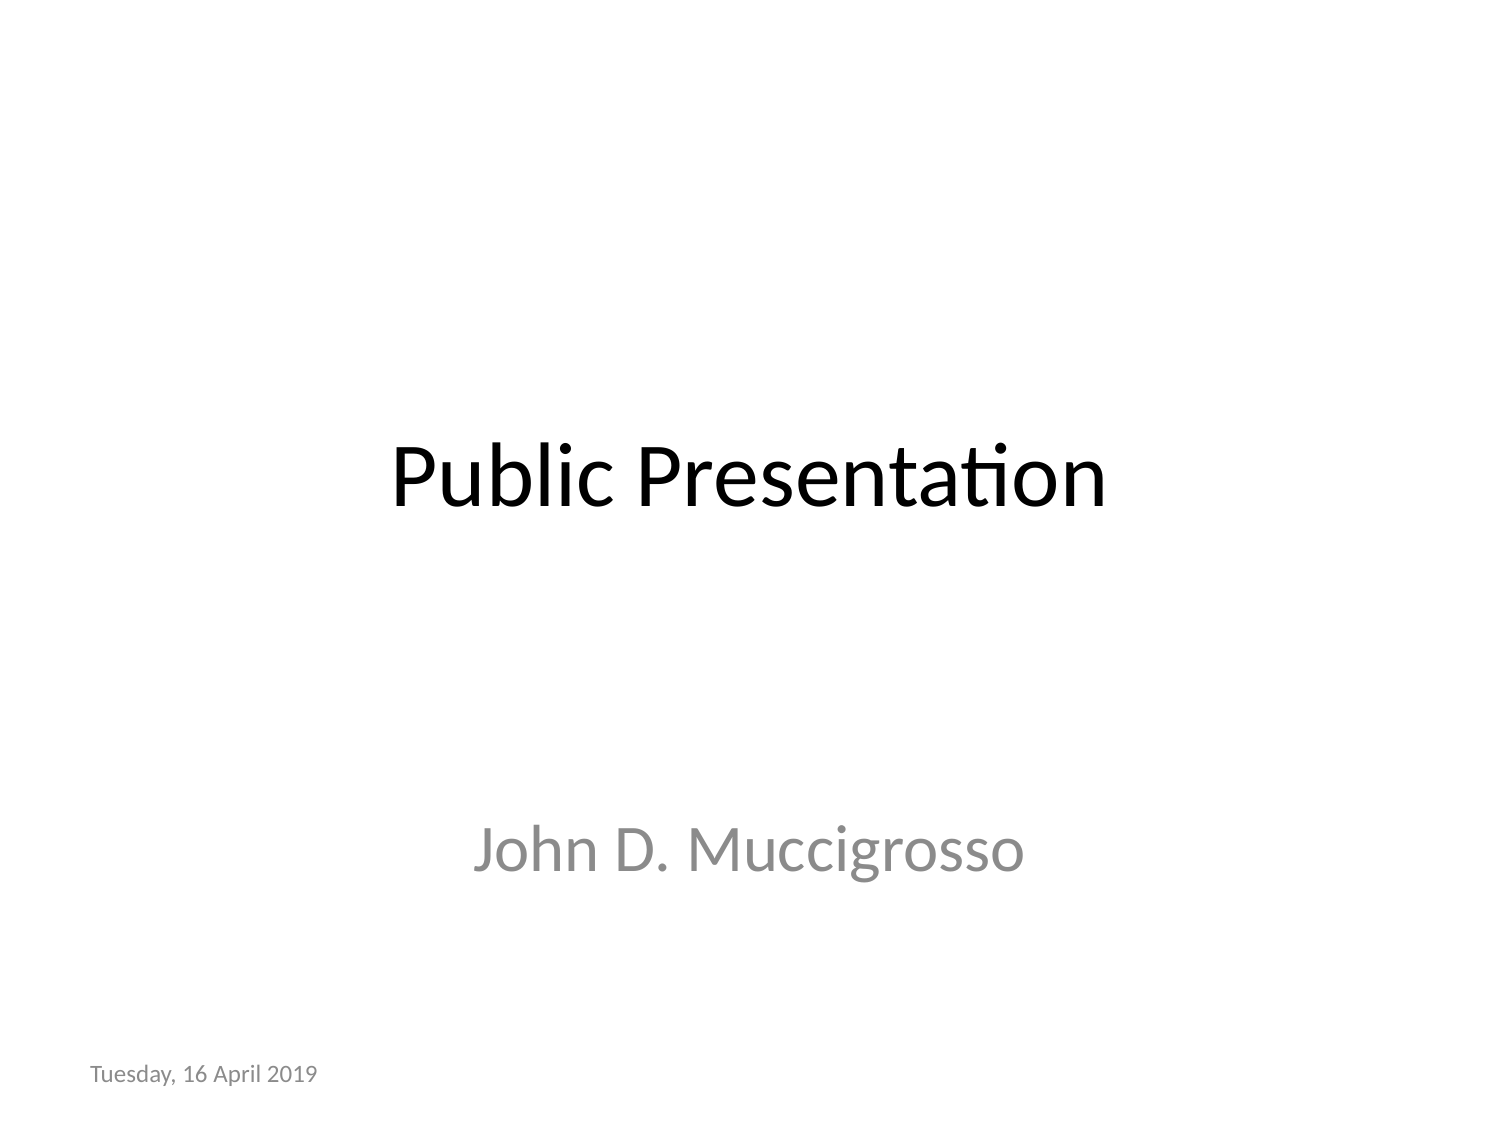

# Public Presentation
John D. Muccigrosso
Tuesday, 16 April 2019